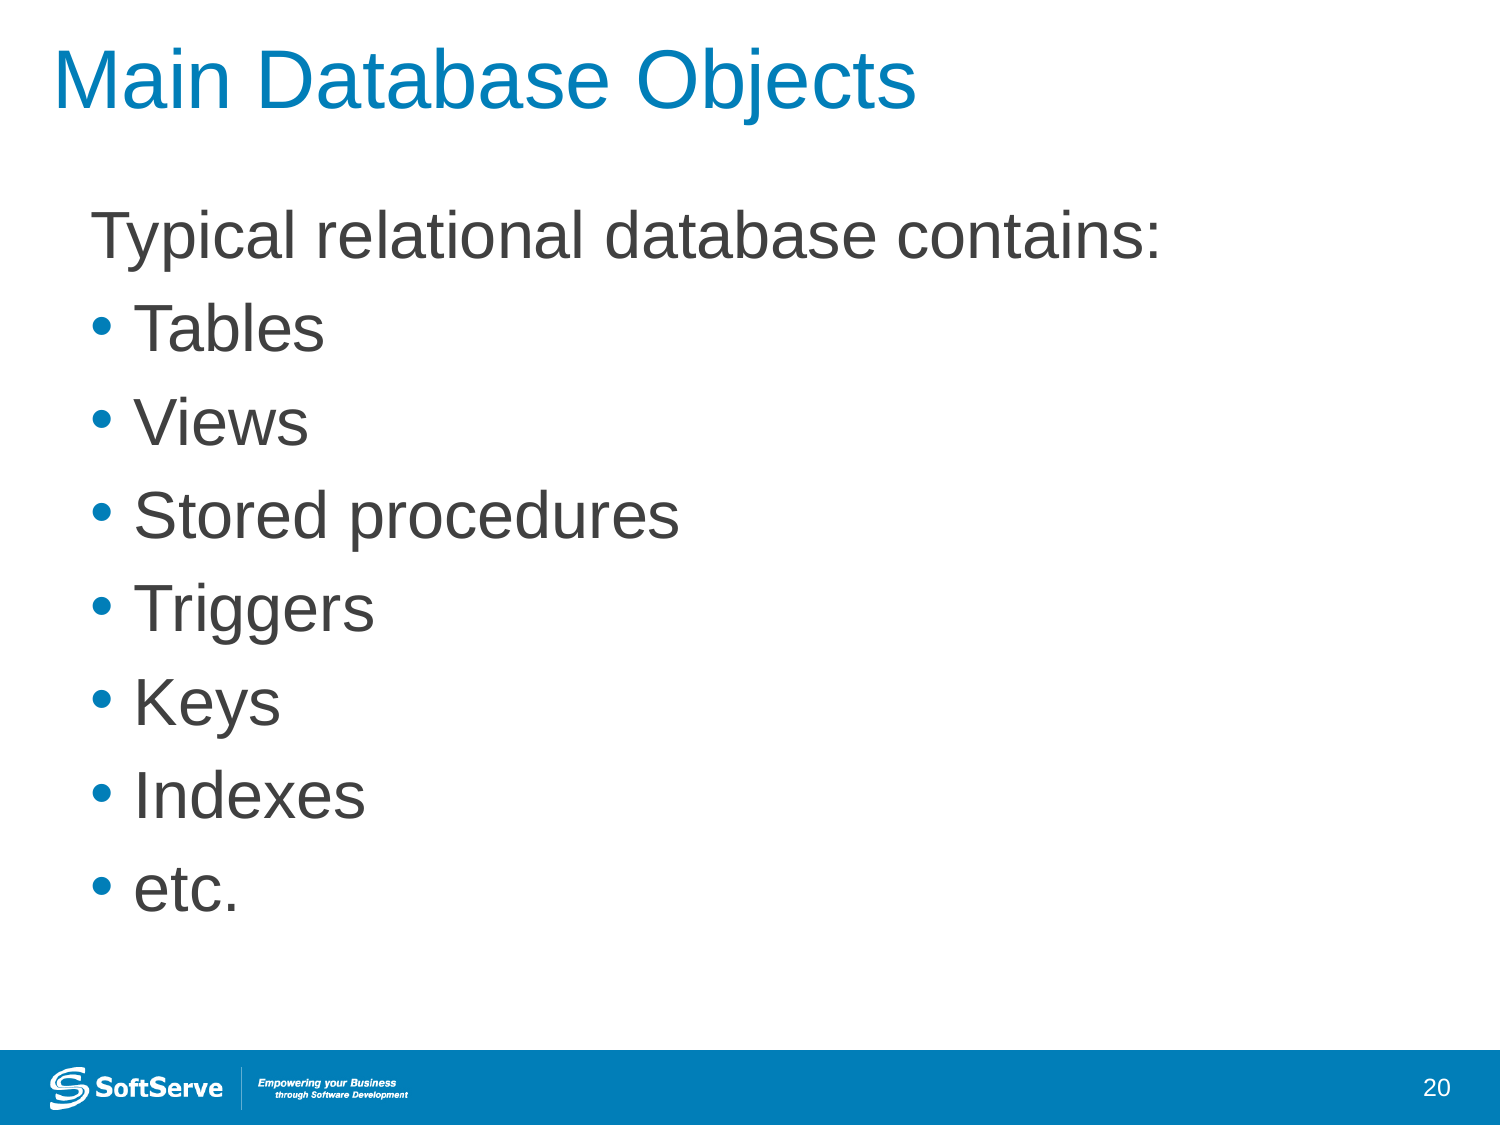

# Main Database Objects
Typical relational database contains:
Tables
Views
Stored procedures
Triggers
Keys
Indexes
etc.
20